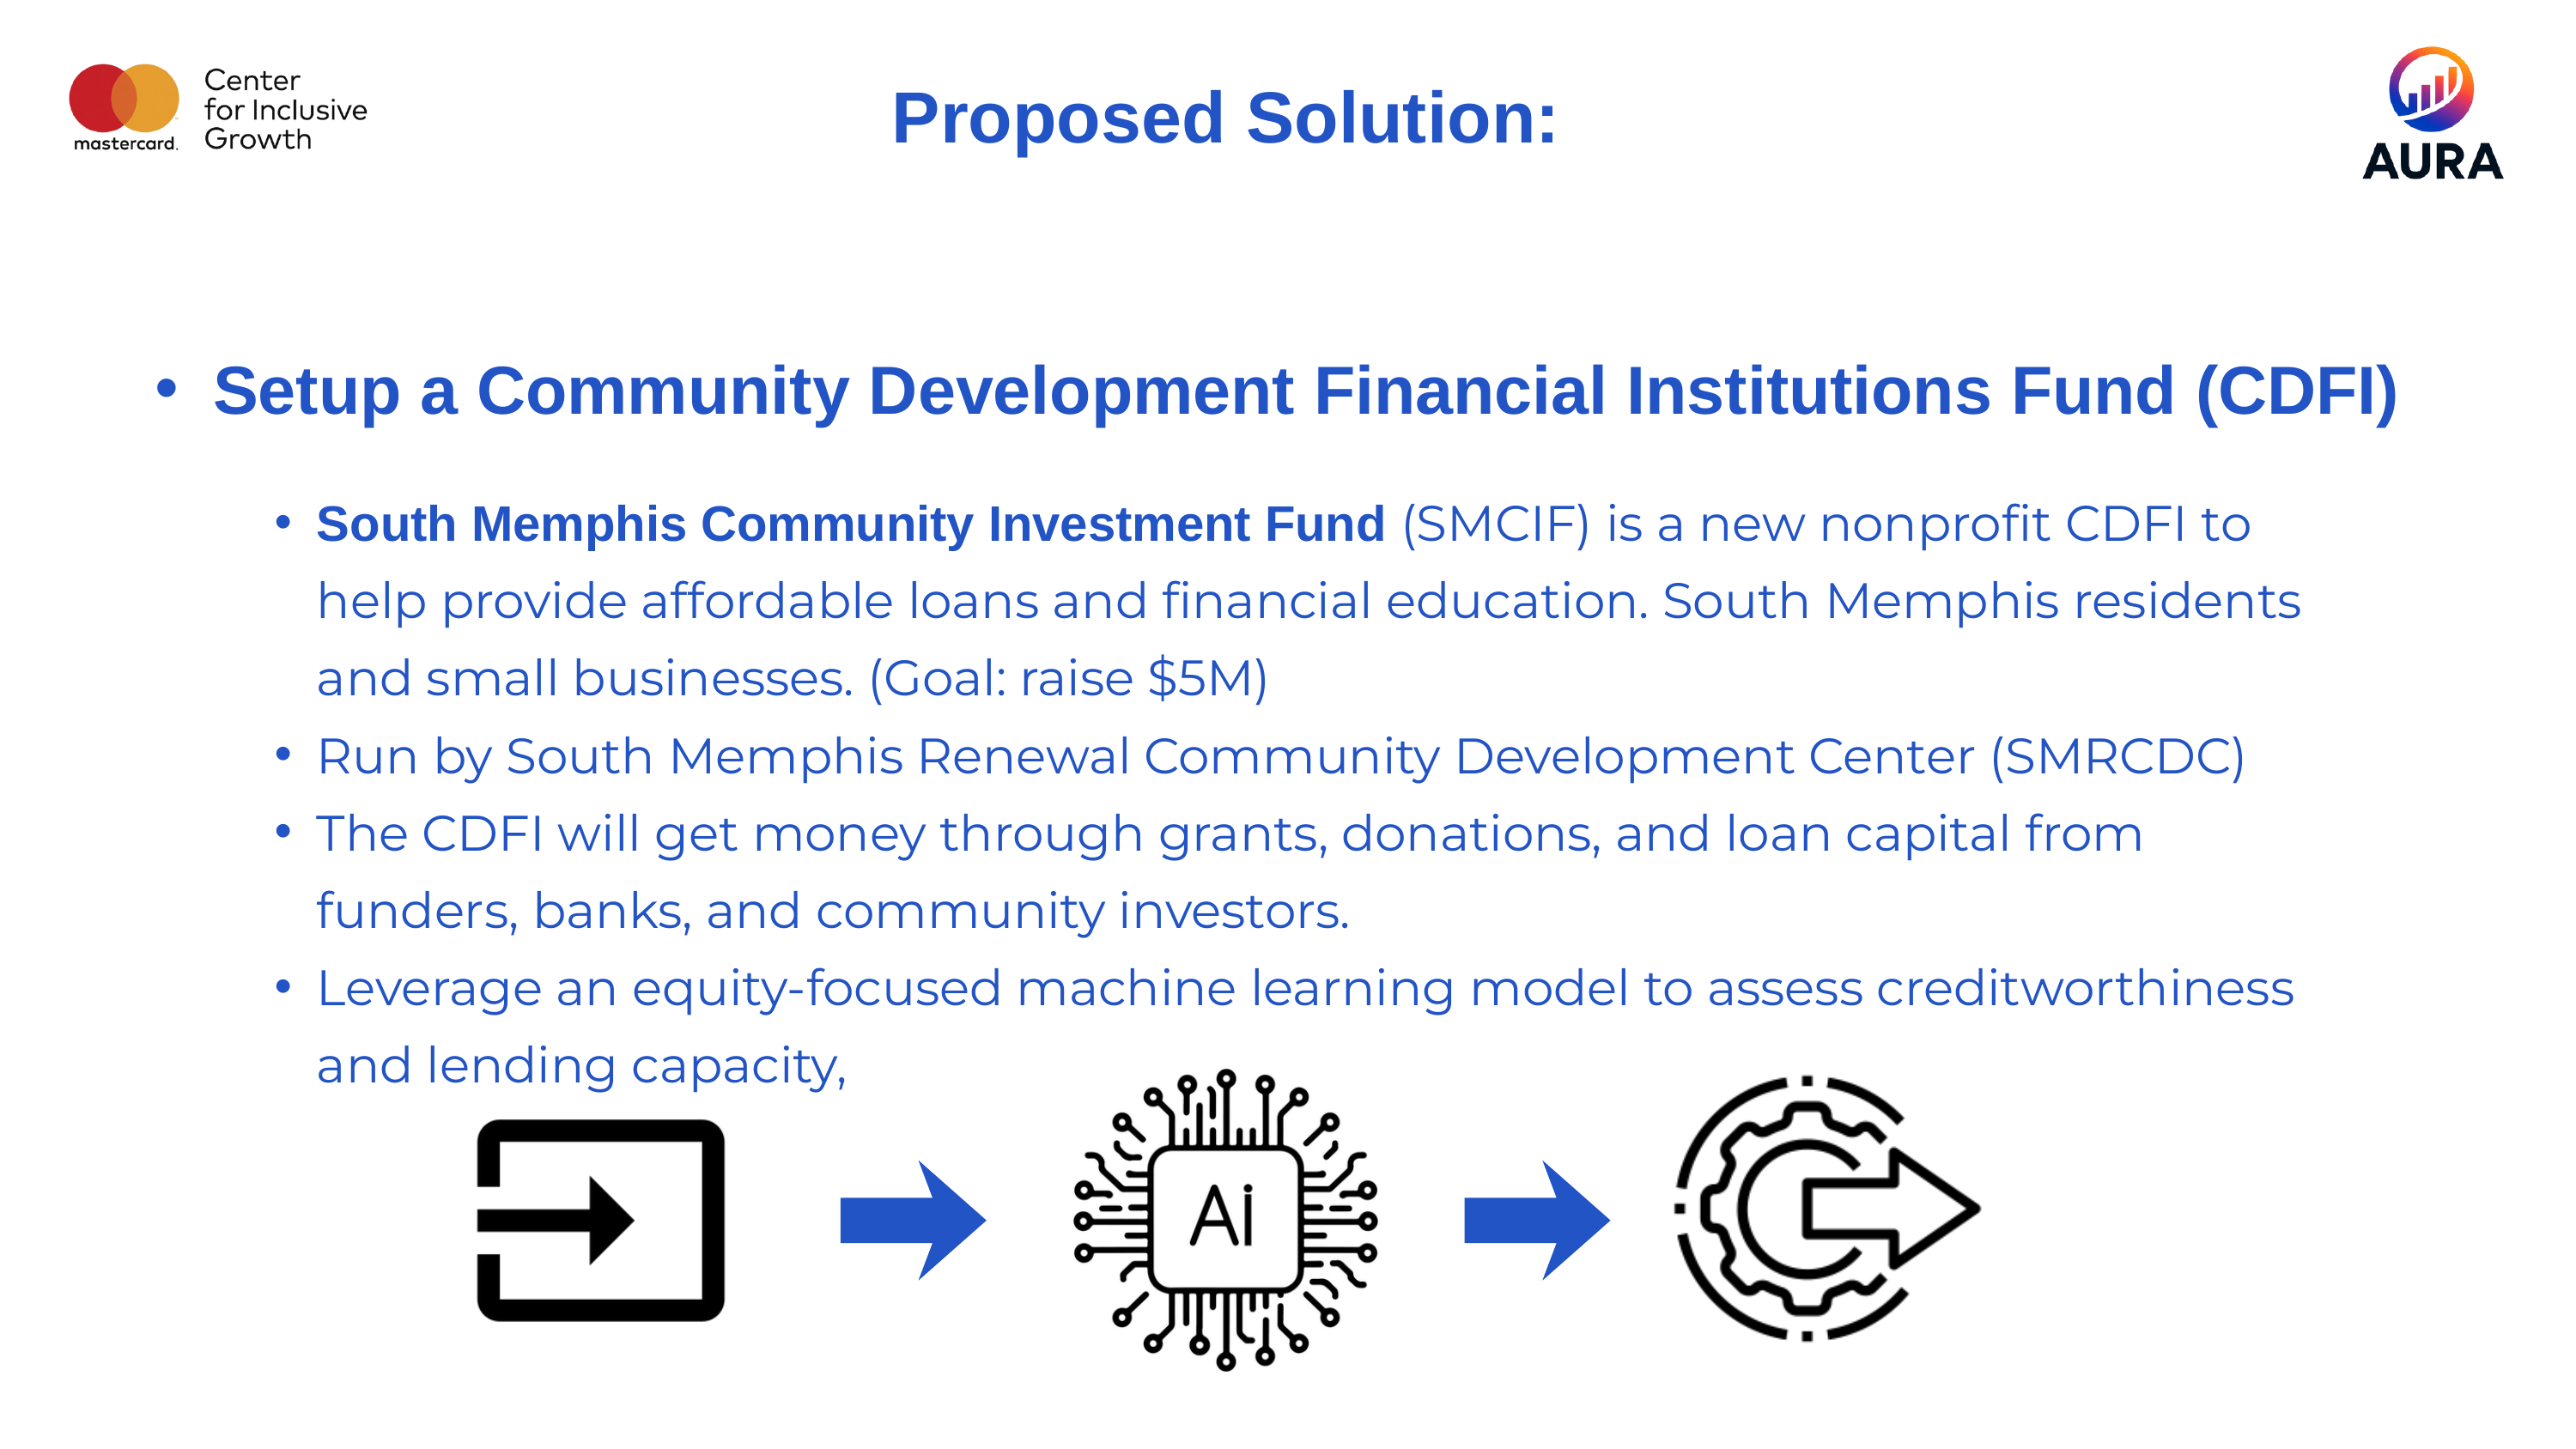

Proposed Solution:
Setup a Community Development Financial Institutions Fund (CDFI)
South Memphis Community Investment Fund (SMCIF) is a new nonprofit CDFI to help provide affordable loans and financial education. South Memphis residents and small businesses. (Goal: raise $5M)
Run by South Memphis Renewal Community Development Center (SMRCDC)
The CDFI will get money through grants, donations, and loan capital from funders, banks, and community investors.
Leverage an equity-focused machine learning model to assess creditworthiness and lending capacity,